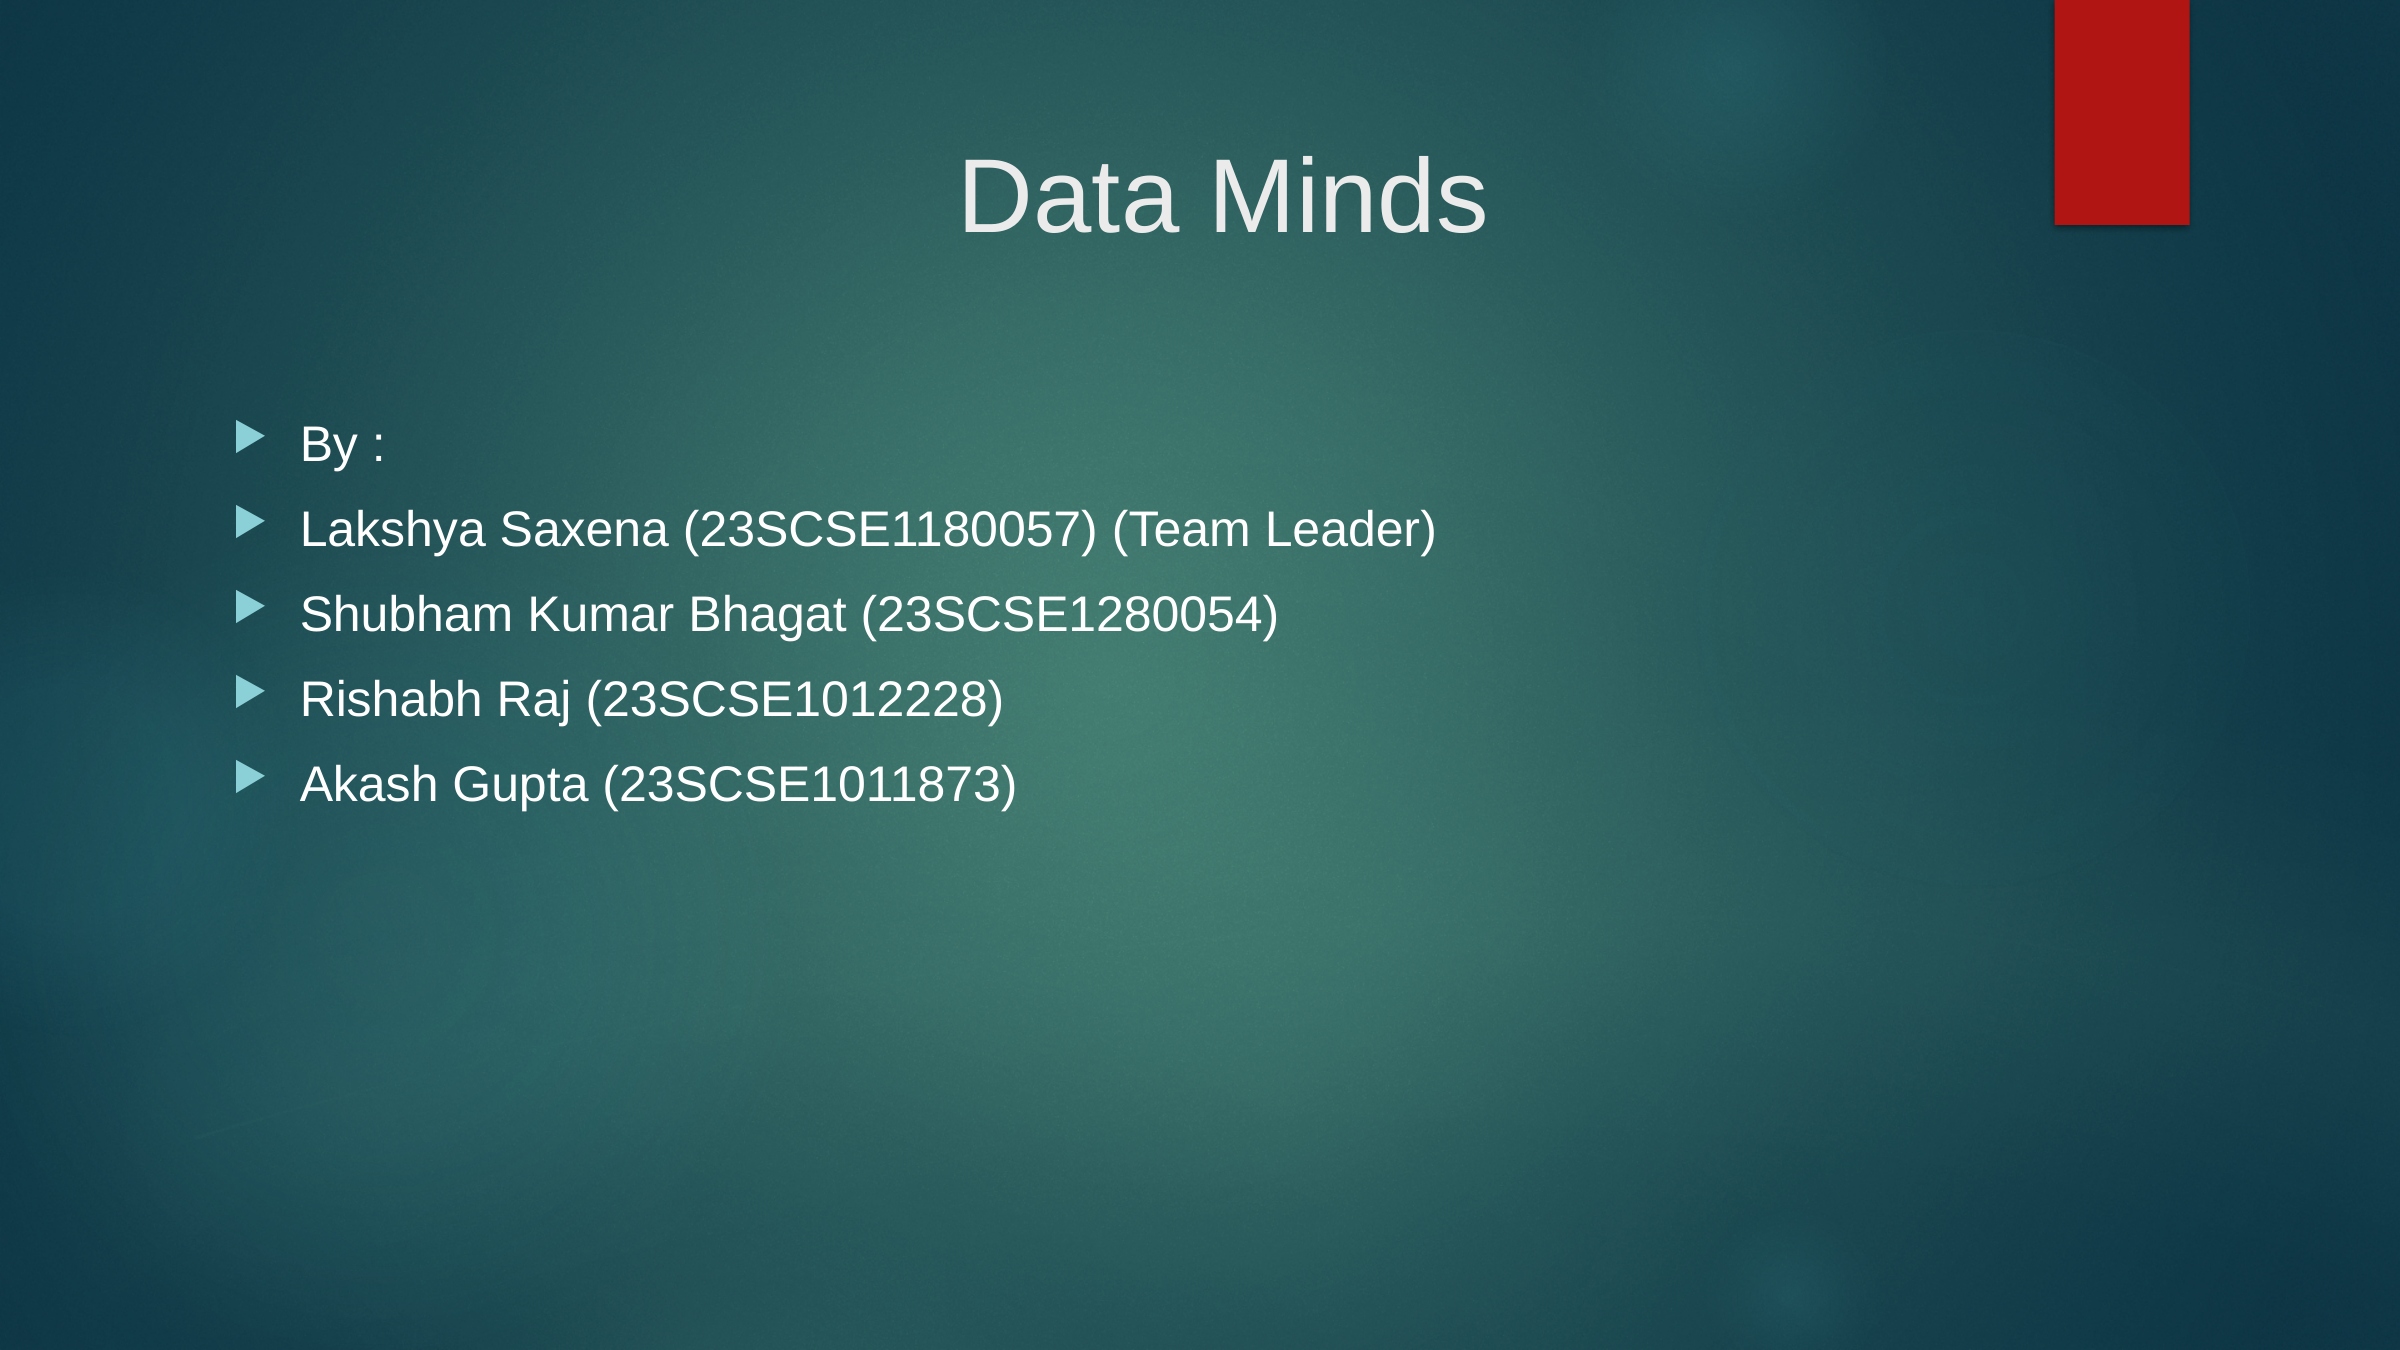

# Data Minds
By :
Lakshya Saxena (23SCSE1180057) (Team Leader)
Shubham Kumar Bhagat (23SCSE1280054)
Rishabh Raj (23SCSE1012228)
Akash Gupta (23SCSE1011873)